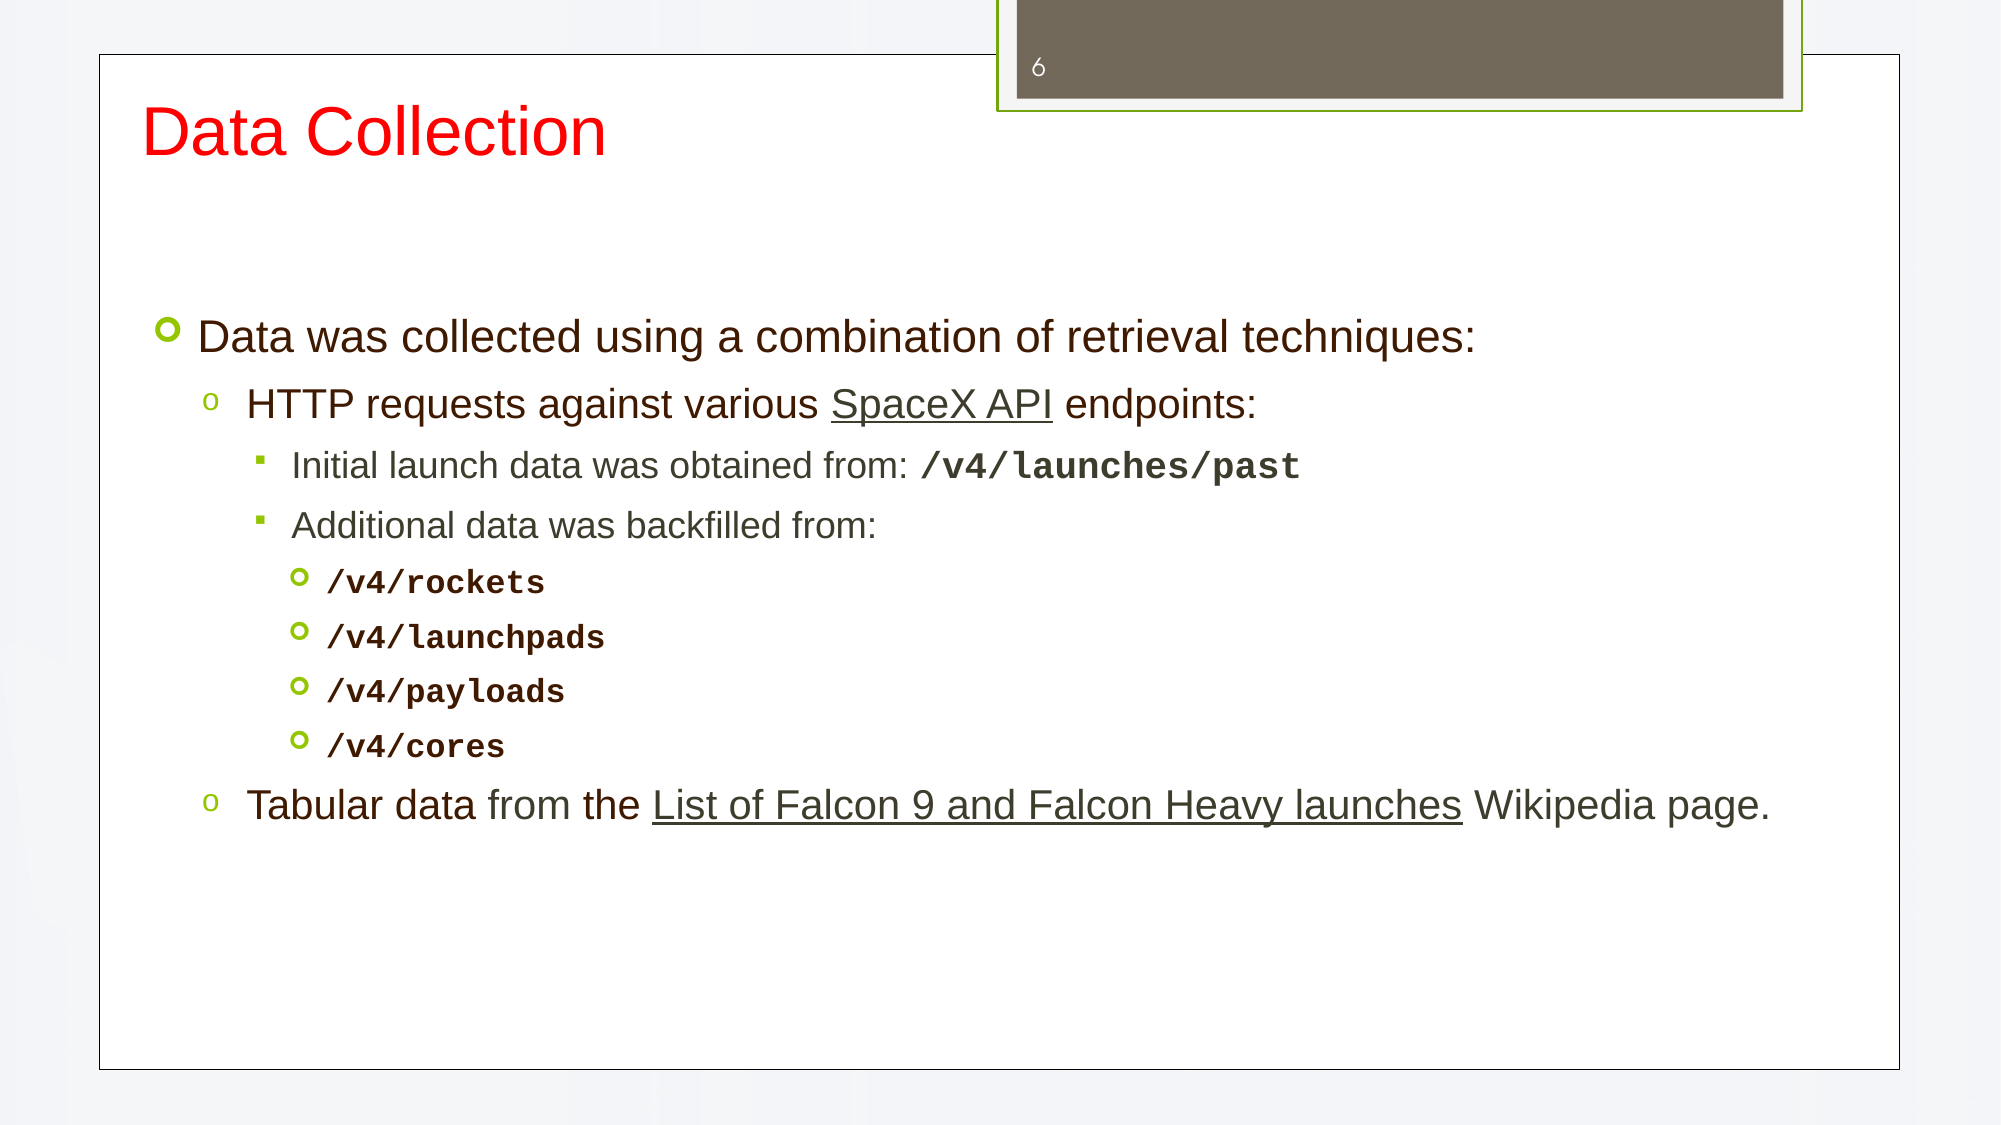

6
Data Collection
Data was collected using a combination of retrieval techniques:
HTTP requests against various SpaceX API endpoints:
Initial launch data was obtained from: /v4/launches/past
Additional data was backfilled from:
/v4/rockets
/v4/launchpads
/v4/payloads
/v4/cores
Tabular data from the List of Falcon 9 and Falcon Heavy launches Wikipedia page.